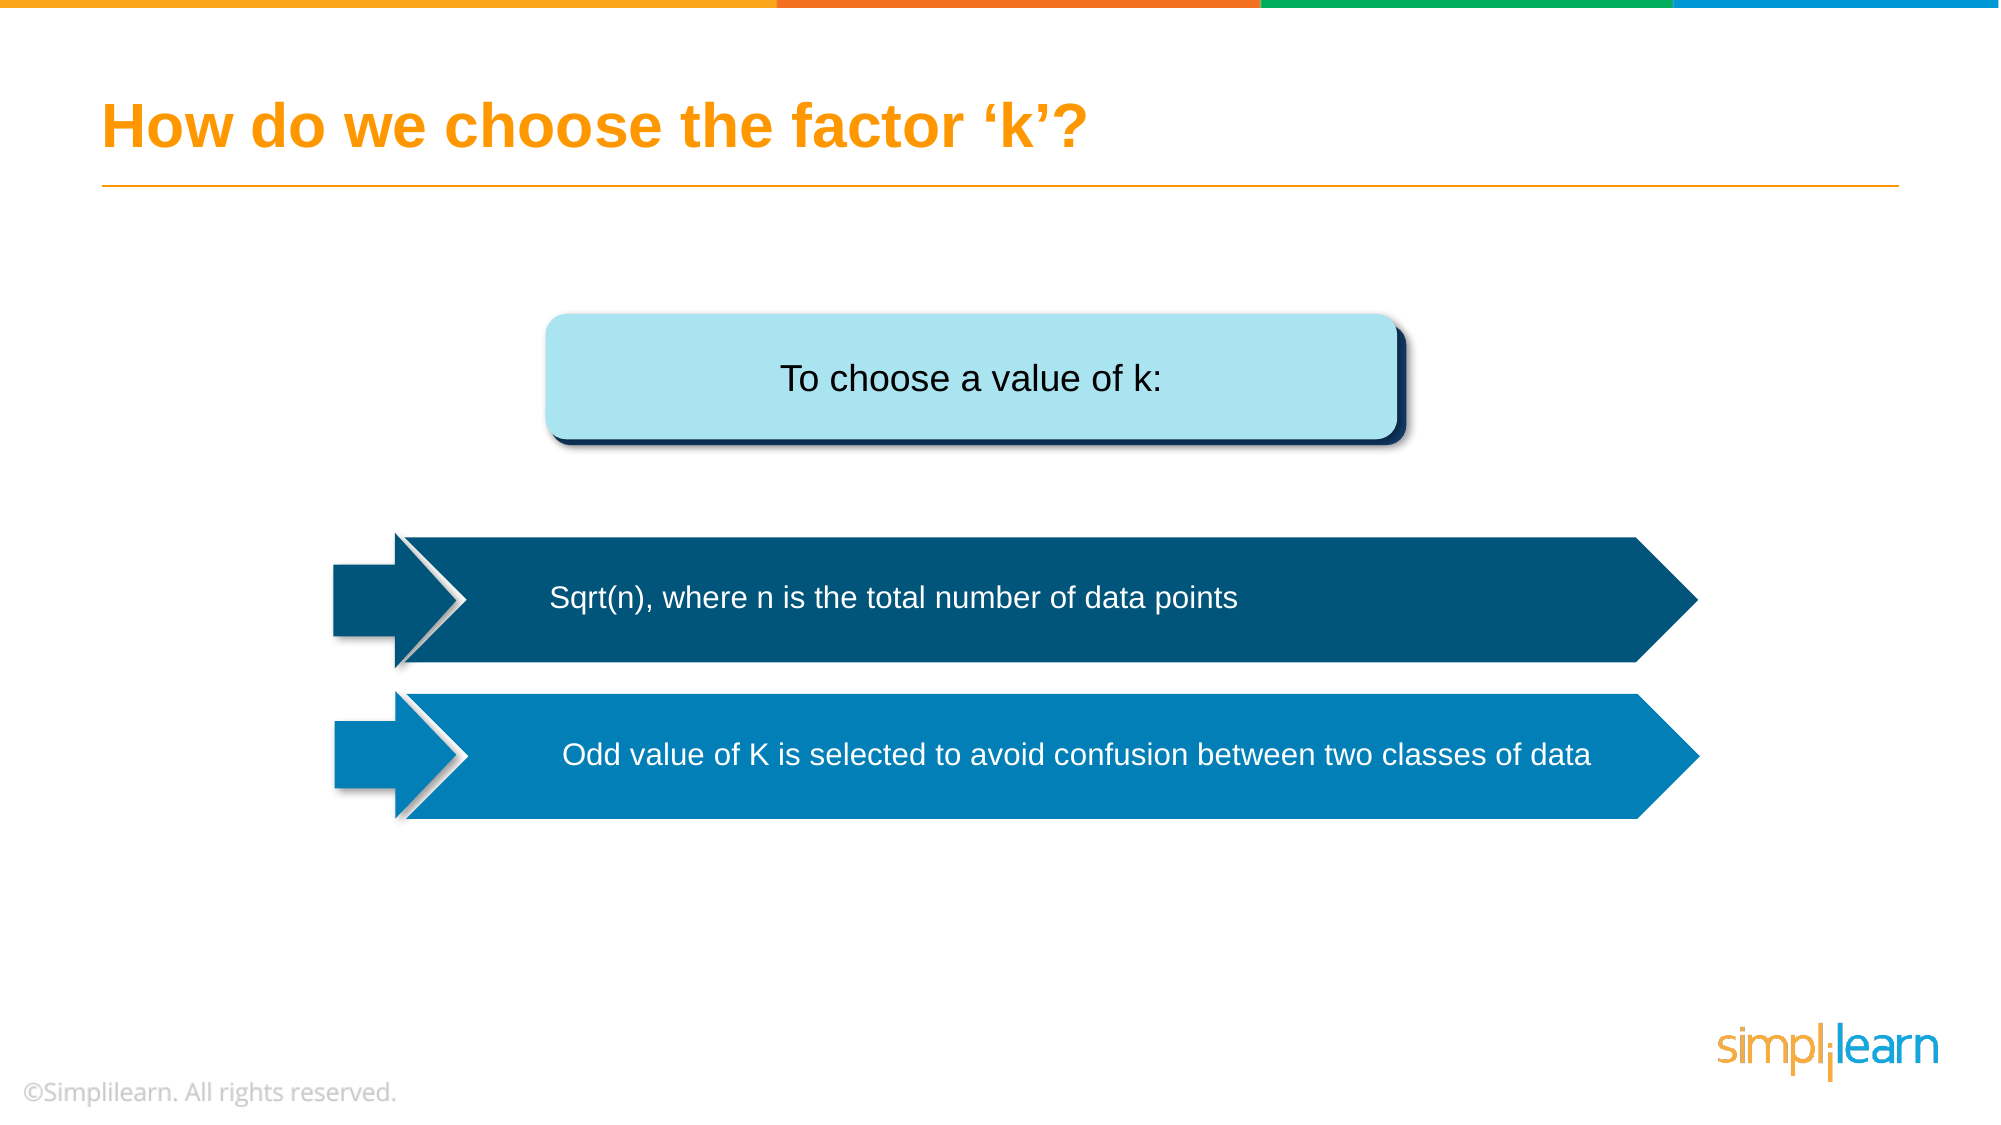

# How do we choose the factor ‘k’?
To choose a value of k:

Sqrt(n), where n is the total number of data points

Odd value of K is selected to avoid confusion between two classes of data